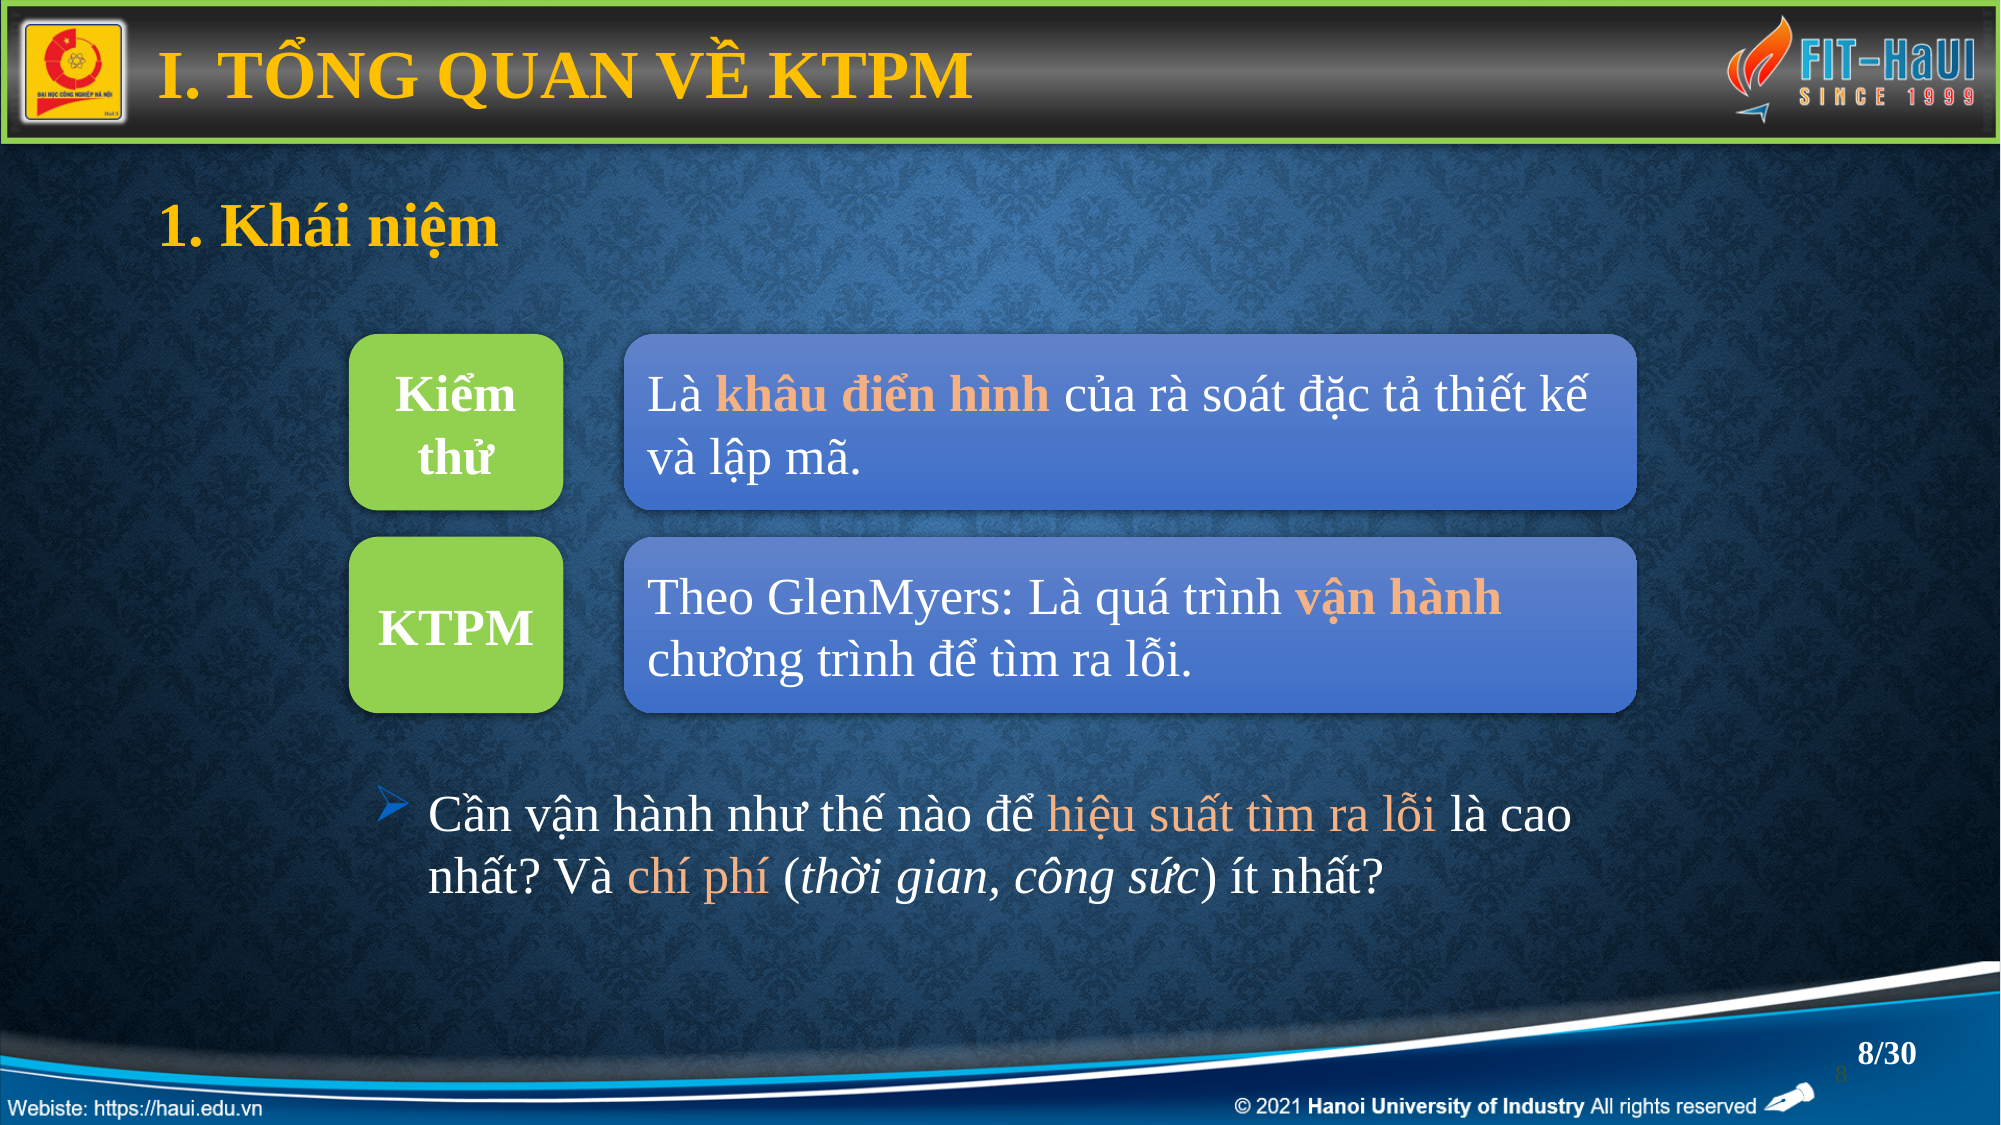

I. TỔNG QUAN VỀ KTPM
1. Khái niệm
Kiểm thử
Là khâu điển hình của rà soát đặc tả thiết kế và lập mã.
Theo GlenMyers: Là quá trình vận hành chương trình để tìm ra lỗi.
KTPM
Cần vận hành như thế nào để hiệu suất tìm ra lỗi là cao nhất? Và chí phí (thời gian, công sức) ít nhất?
8/30
8